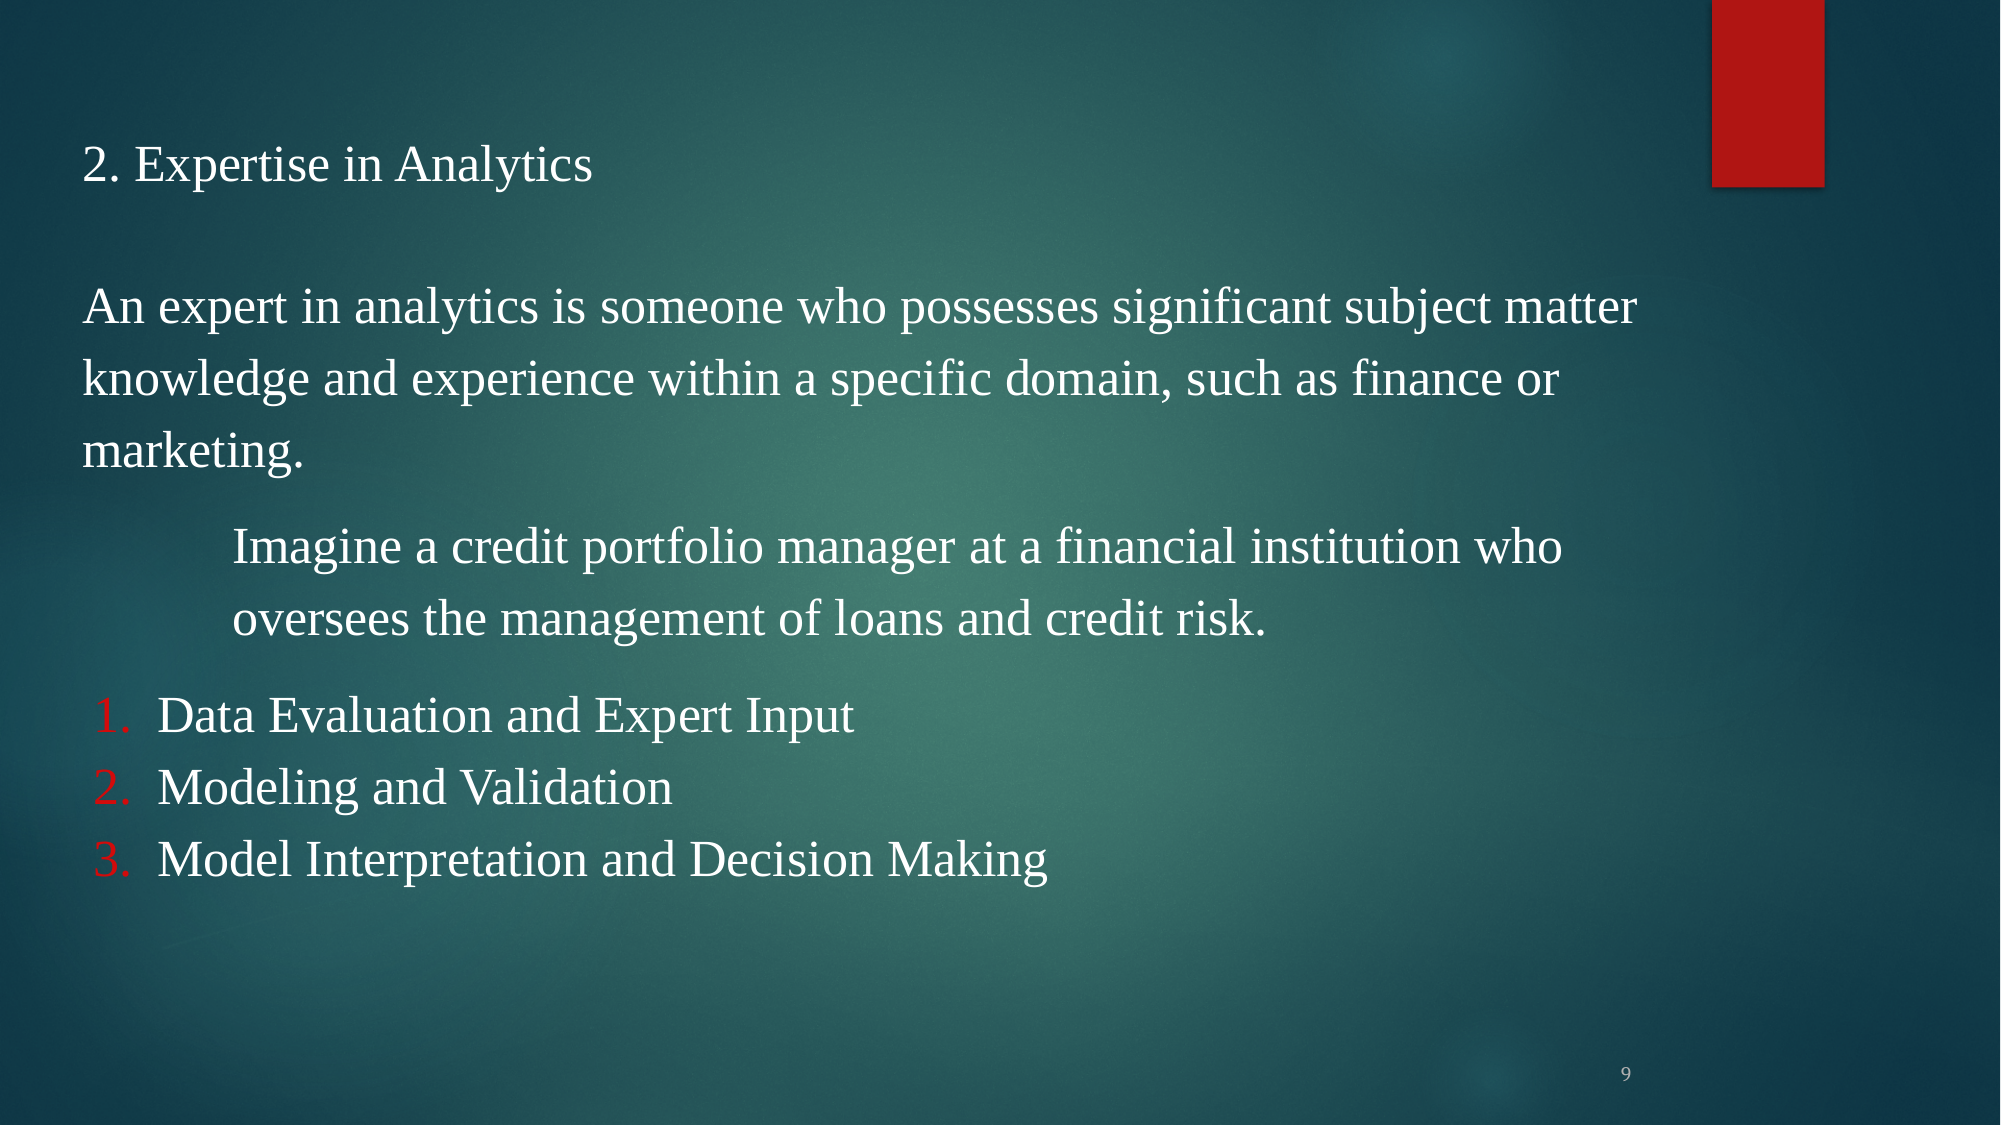

2. Expertise in Analytics

An expert in analytics is someone who possesses significant subject matter knowledge and experience within a specific domain, such as finance or marketing.
Imagine a credit portfolio manager at a financial institution who oversees the management of loans and credit risk.
Data Evaluation and Expert Input
Modeling and Validation
Model Interpretation and Decision Making
9